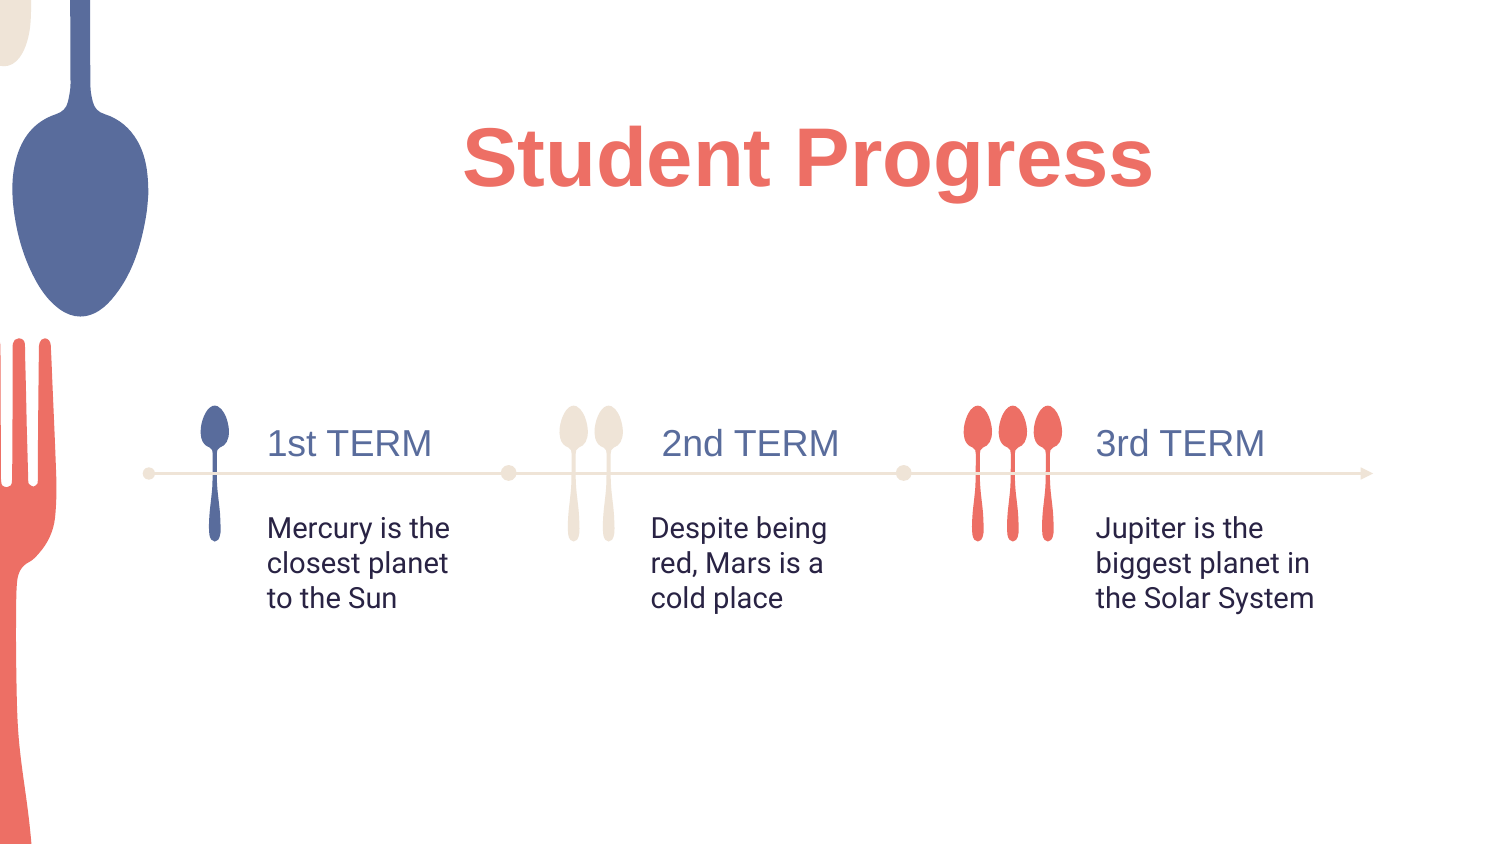

# Student Progress
1st TERM
2nd TERM
3rd TERM

Mercury is the closest planet to the Sun
Despite being red, Mars is a cold place
Jupiter is the biggest planet in the Solar System